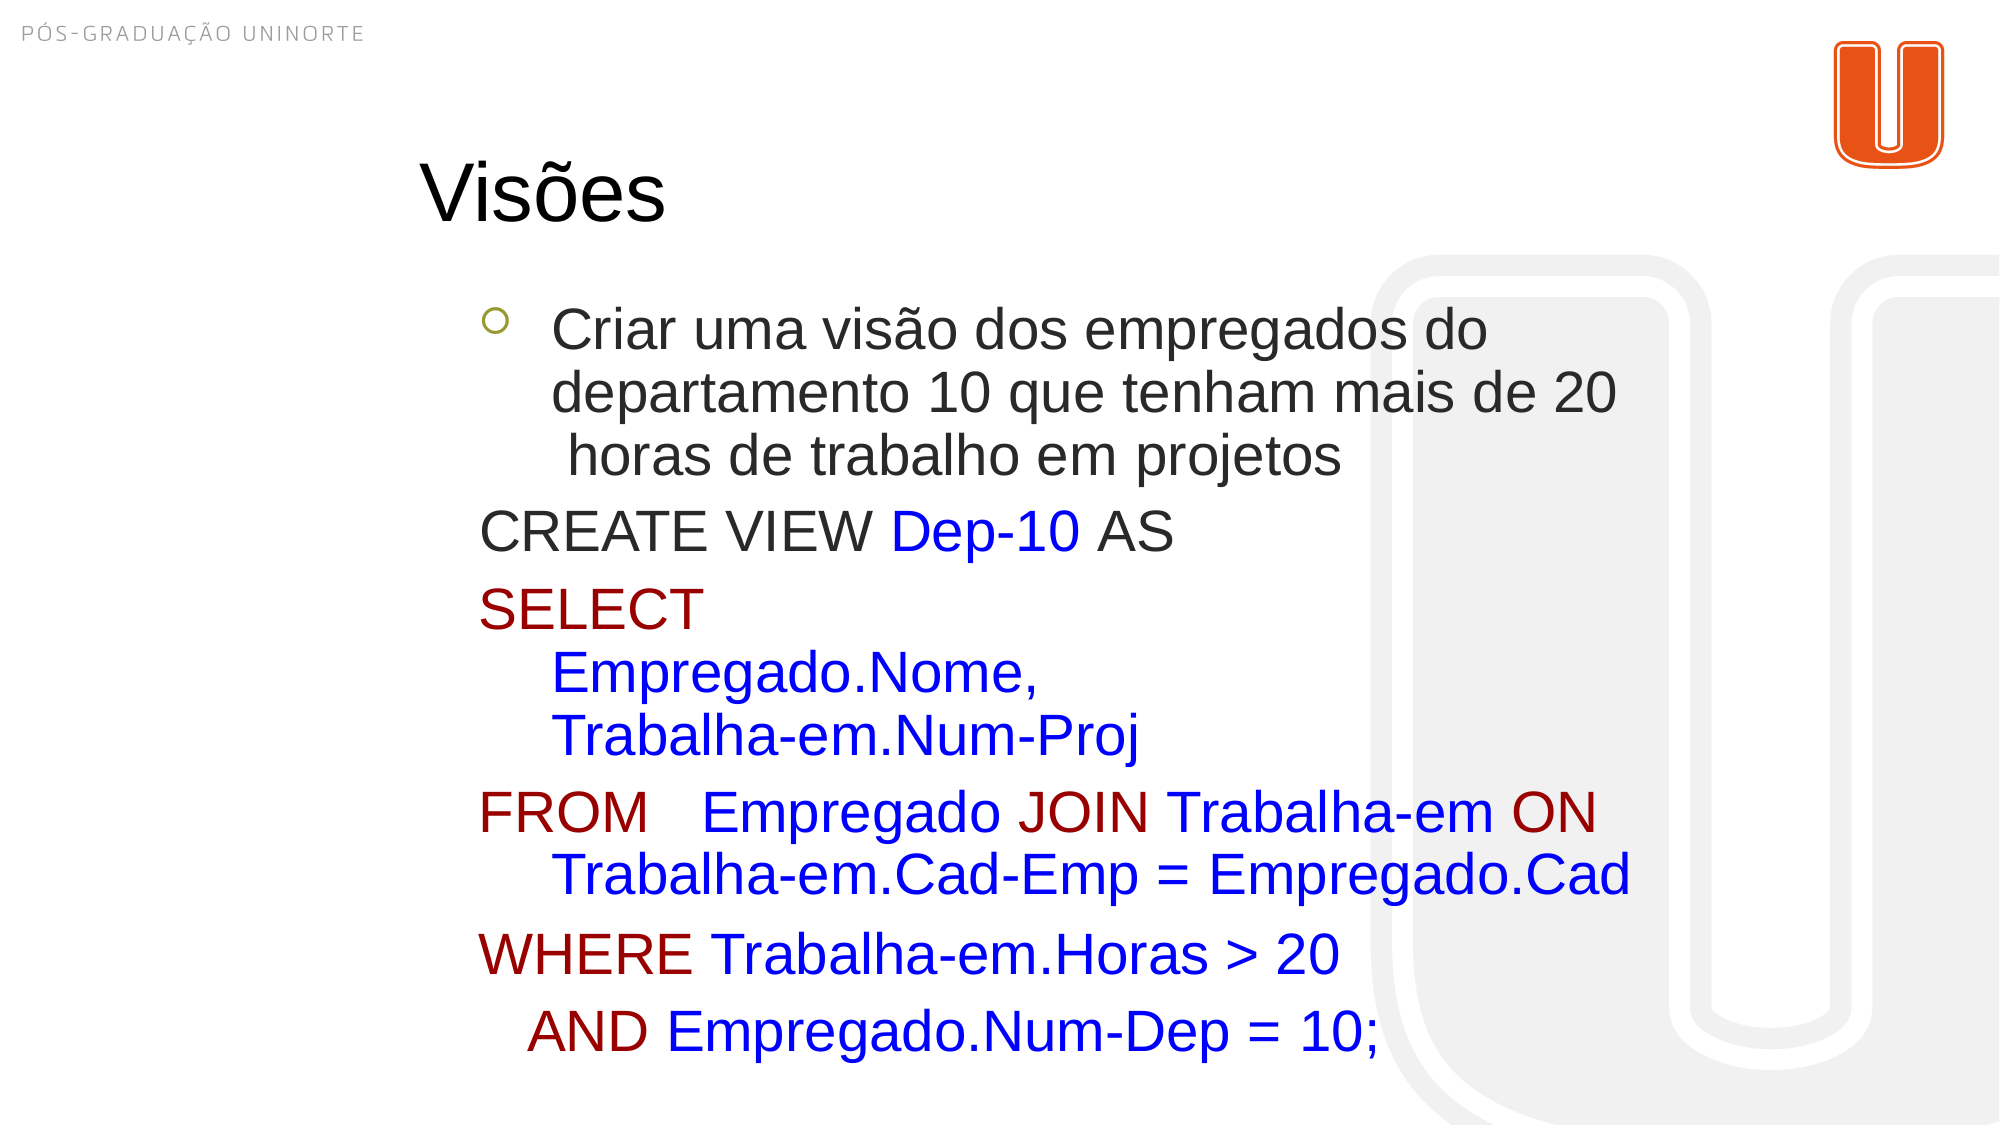

# Visões
Criar uma visão dos empregados do  departamento 10 que tenham mais de 20  horas de trabalho em projetos
CREATE VIEW Dep-10 AS
SELECT	Empregado.Nome,  Trabalha-em.Num-Proj
FROM	Empregado JOIN Trabalha-em ON  Trabalha-em.Cad-Emp = Empregado.Cad
WHERE Trabalha-em.Horas > 20  AND Empregado.Num-Dep = 10;